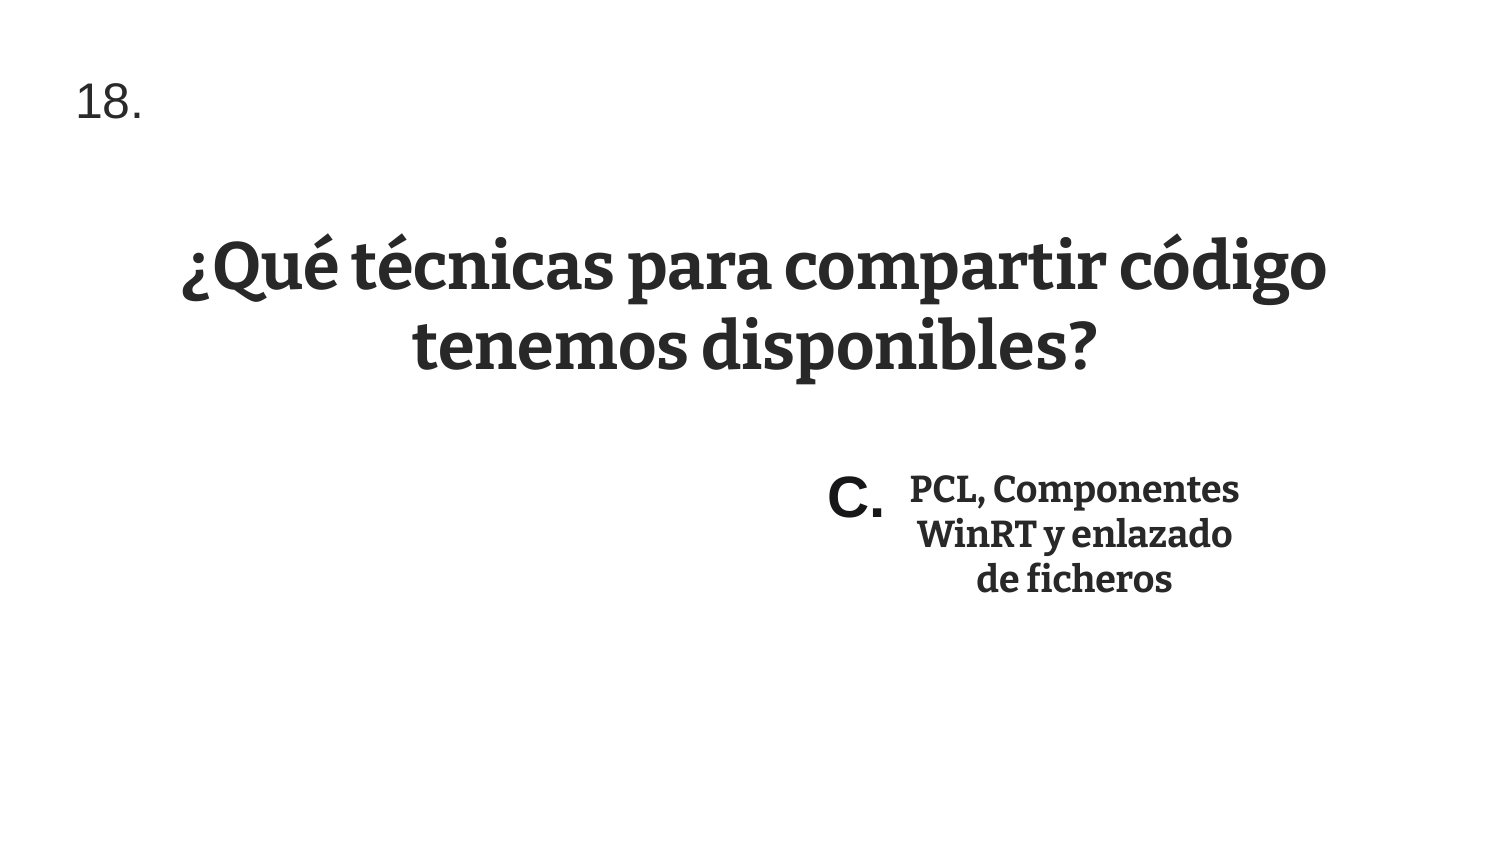

18.
¿Qué técnicas para compartir código tenemos disponibles?
C.
PCL, Componentes WinRT y enlazado de ficheros